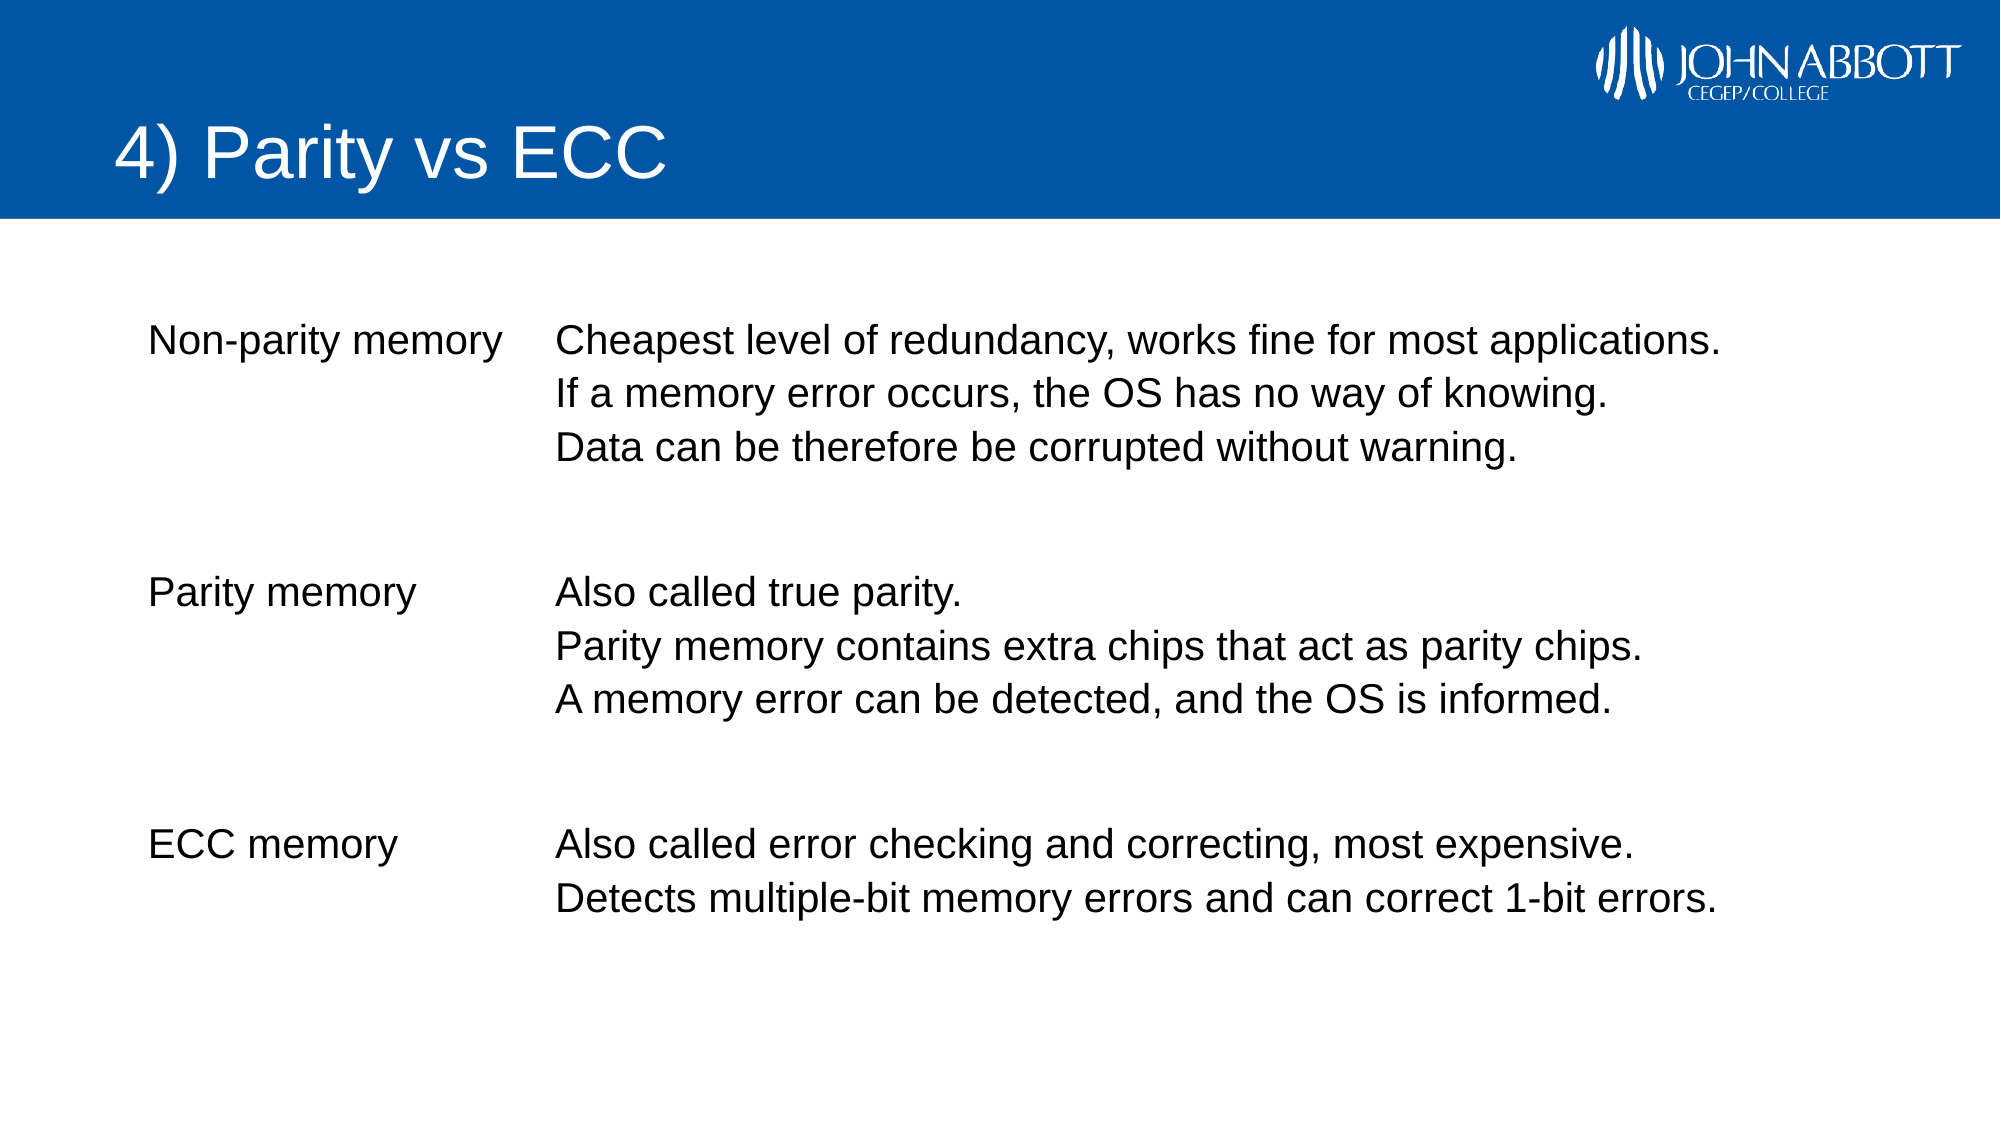

# 4) Parity vs ECC
| Non-parity memory | Cheapest level of redundancy, works fine for most applications. If a memory error occurs, the OS has no way of knowing. Data can be therefore be corrupted without warning. |
| --- | --- |
| Parity memory | Also called true parity. Parity memory contains extra chips that act as parity chips. A memory error can be detected, and the OS is informed. |
| ECC memory | Also called error checking and correcting, most expensive. Detects multiple-bit memory errors and can correct 1-bit errors. |